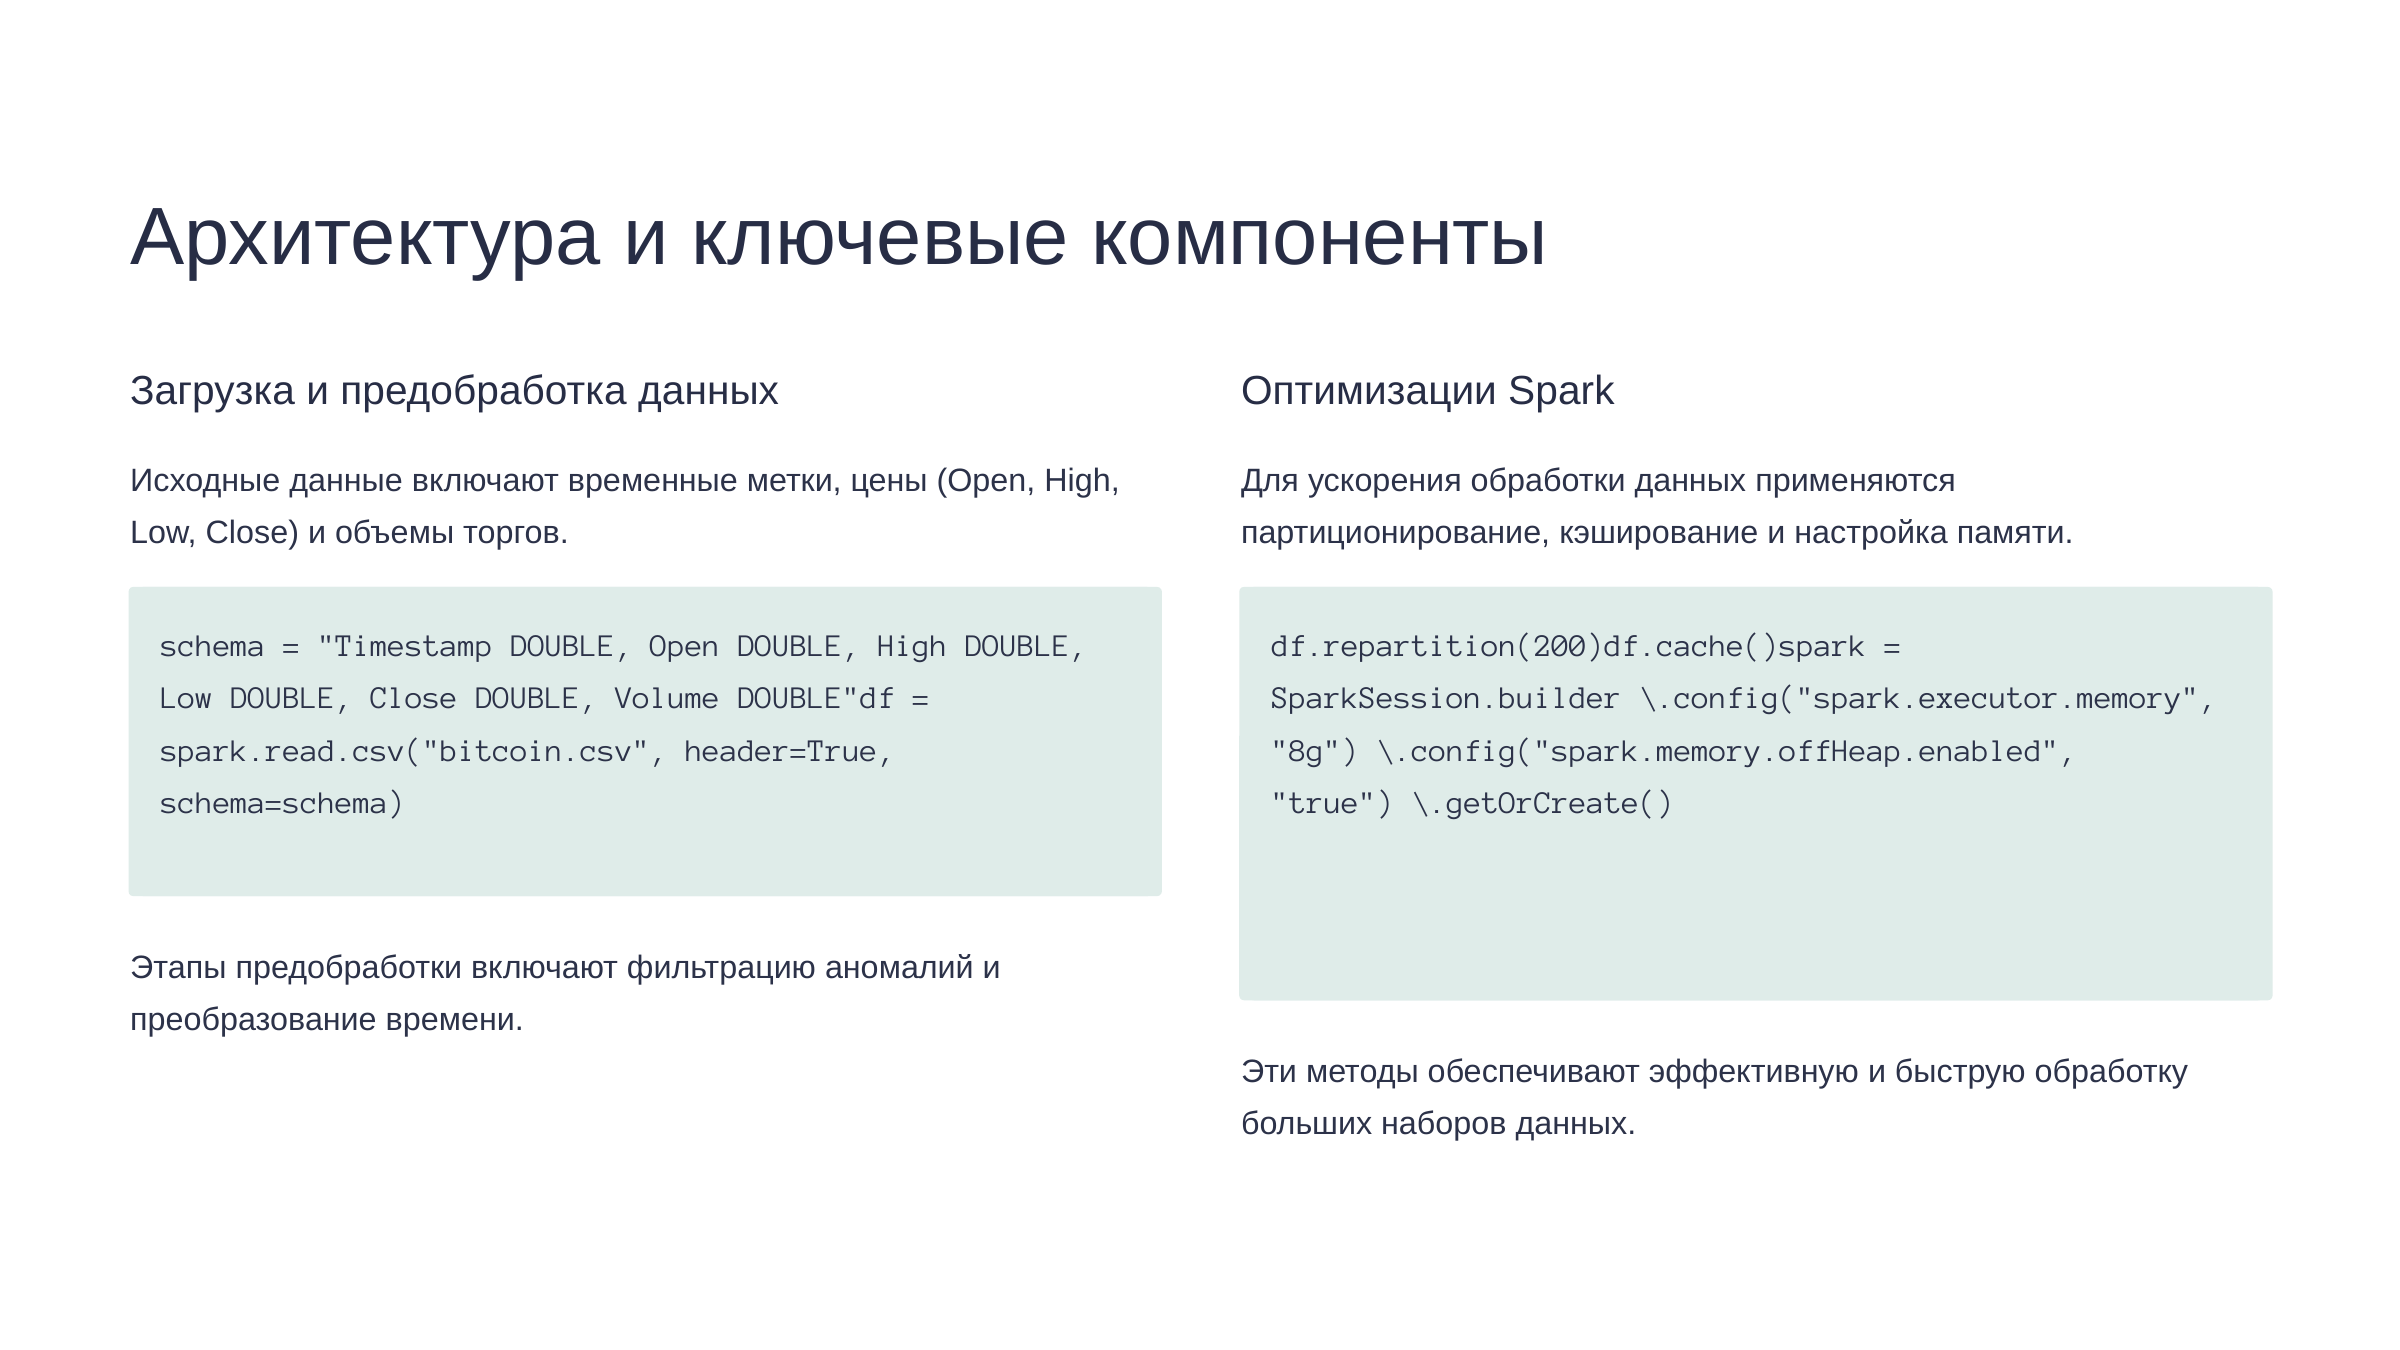

Архитектура и ключевые компоненты
Загрузка и предобработка данных
Оптимизации Spark
Исходные данные включают временные метки, цены (Open, High, Low, Close) и объемы торгов.
Для ускорения обработки данных применяются партиционирование, кэширование и настройка памяти.

schema = "Timestamp DOUBLE, Open DOUBLE, High DOUBLE, Low DOUBLE, Close DOUBLE, Volume DOUBLE"df = spark.read.csv("bitcoin.csv", header=True, schema=schema)
df.repartition(200)df.cache()spark = SparkSession.builder \.config("spark.executor.memory", "8g") \.config("spark.memory.offHeap.enabled", "true") \.getOrCreate()
Этапы предобработки включают фильтрацию аномалий и преобразование времени.
Эти методы обеспечивают эффективную и быструю обработку больших наборов данных.